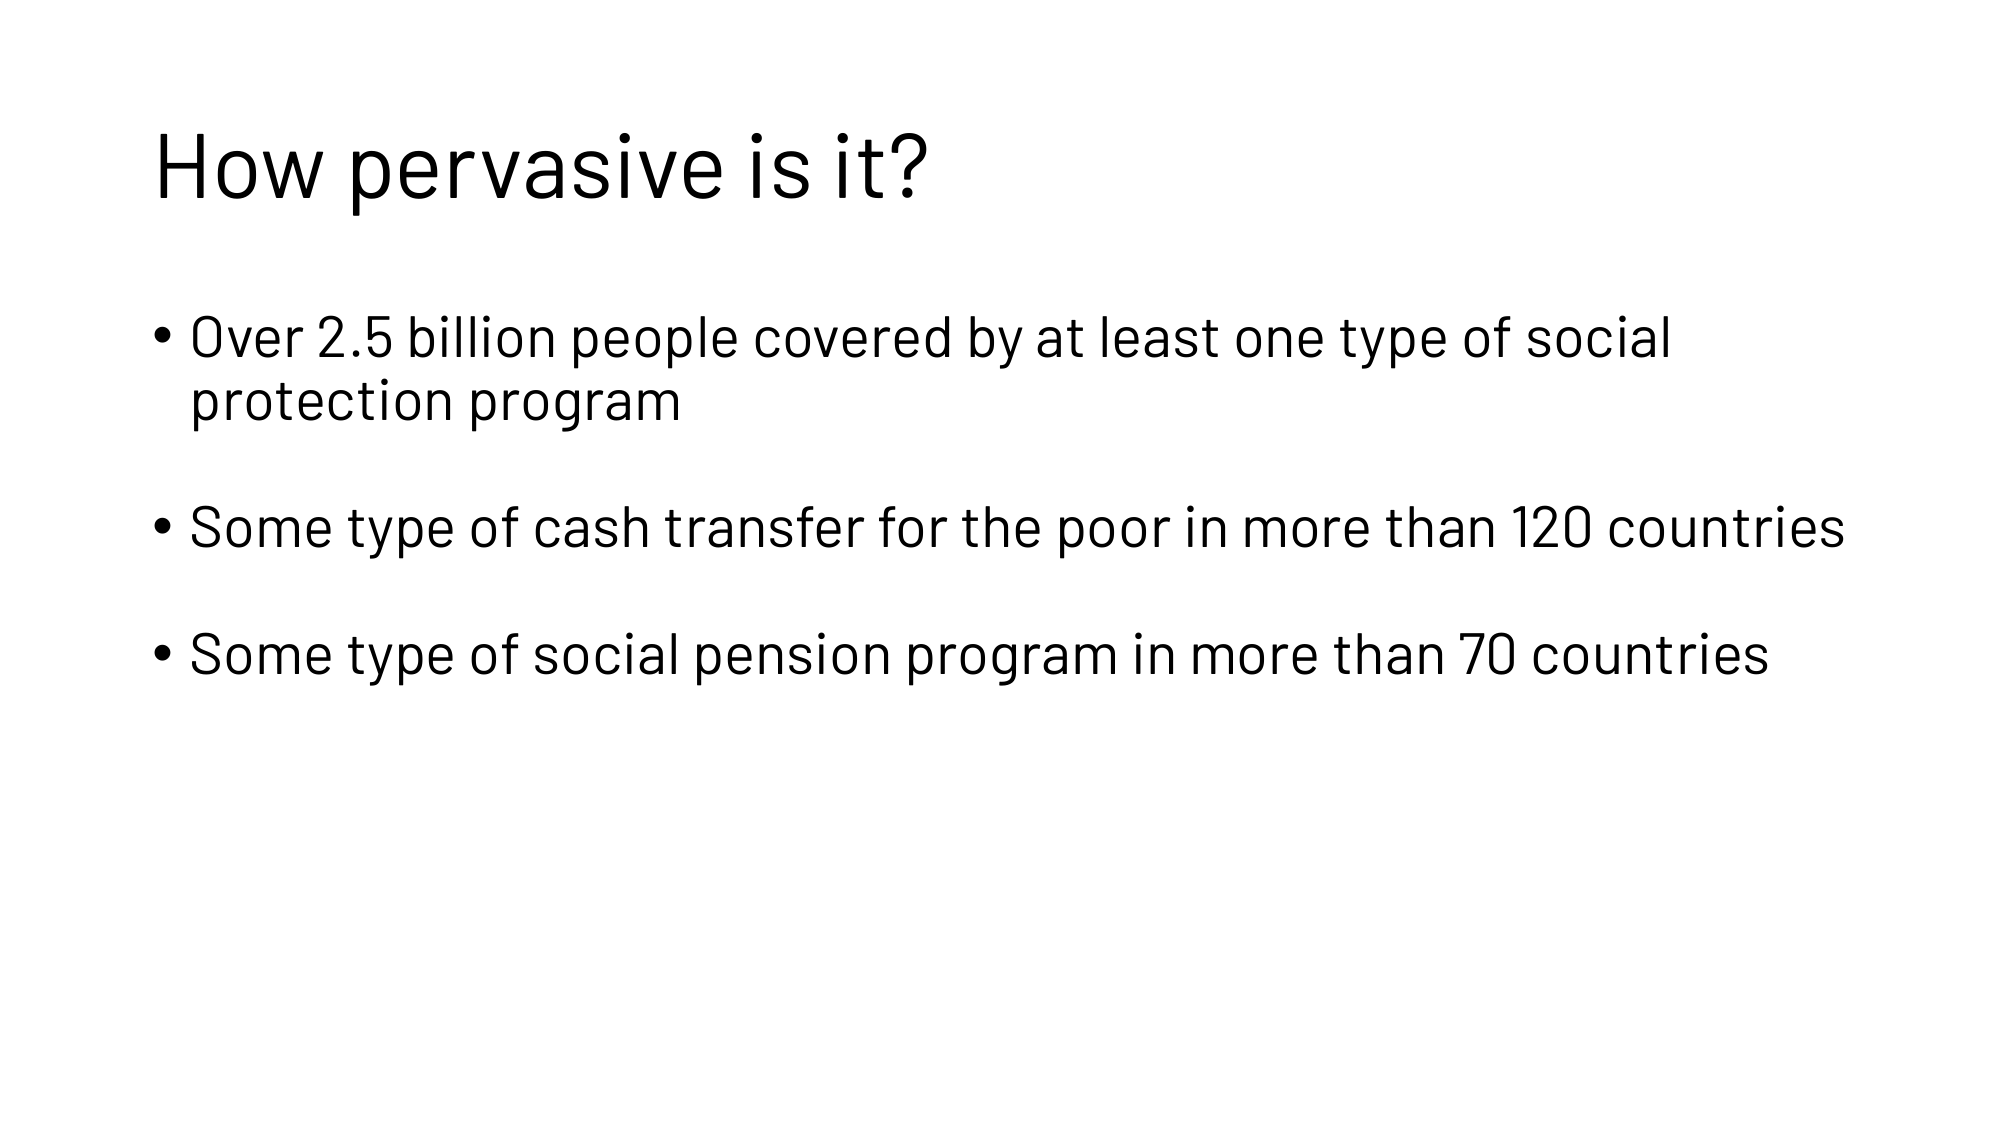

# How pervasive is it?
Over 2.5 billion people covered by at least one type of social protection program

Some type of cash transfer for the poor in more than 120 countries

Some type of social pension program in more than 70 countries